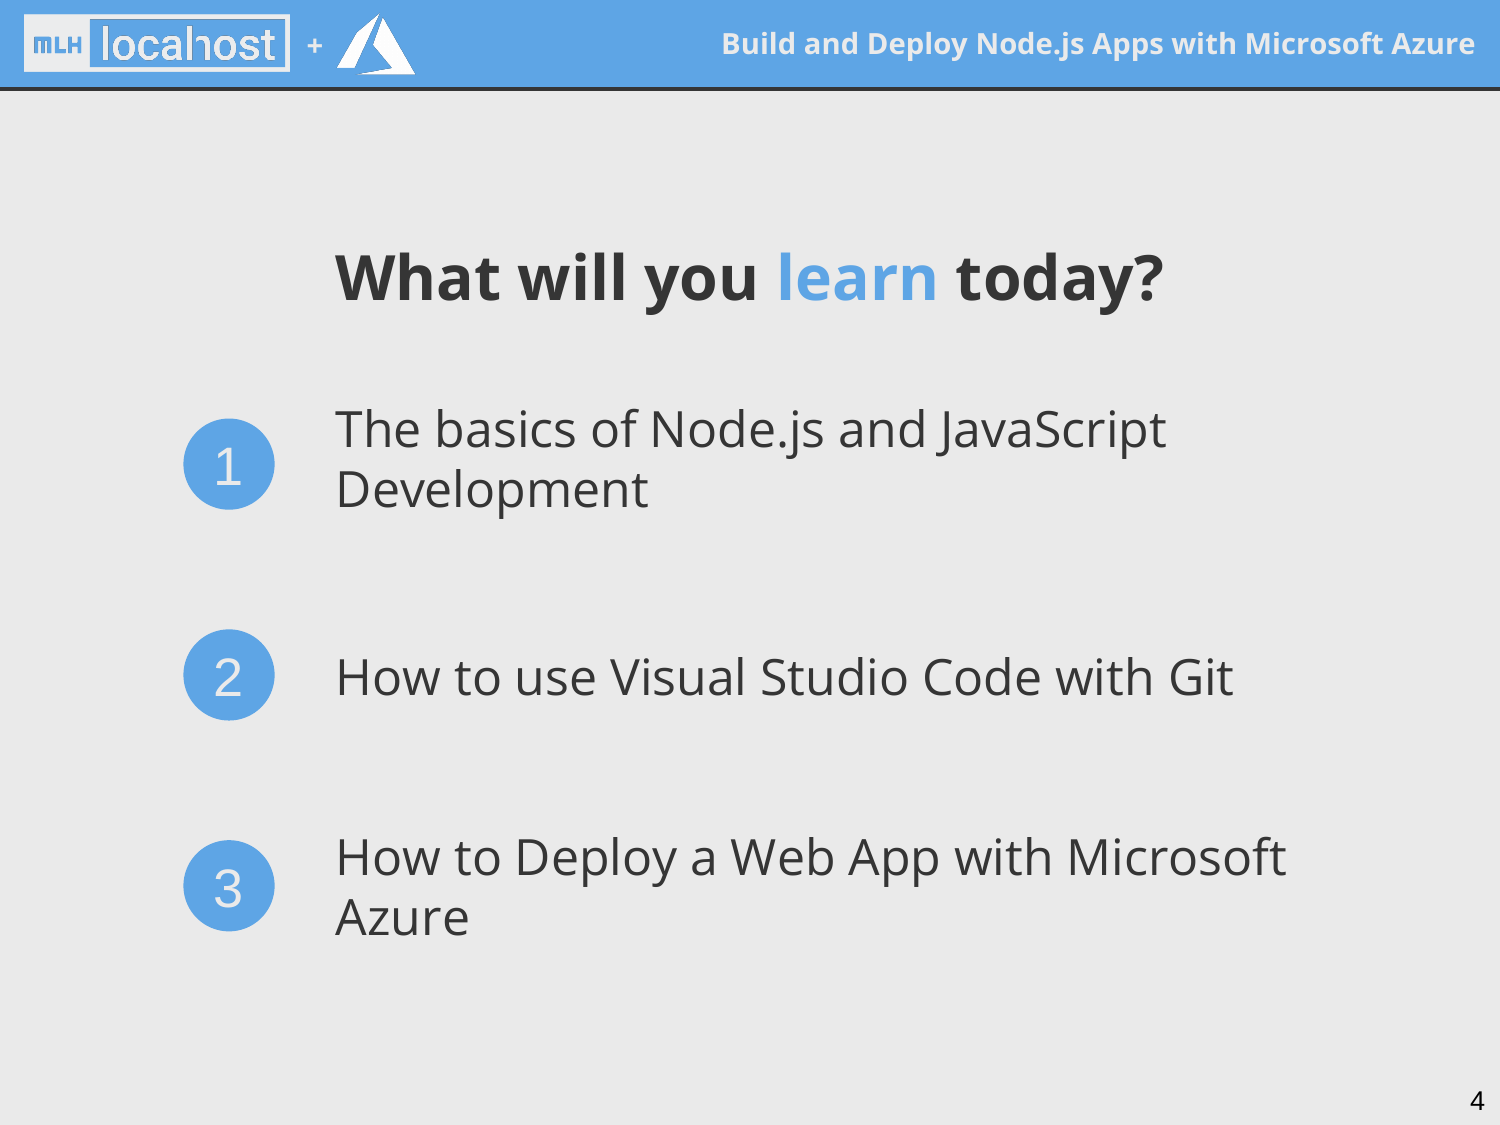

# What will you learn today?
The basics of Node.js and JavaScript Development
1
How to use Visual Studio Code with Git
2
How to Deploy a Web App with Microsoft Azure
3